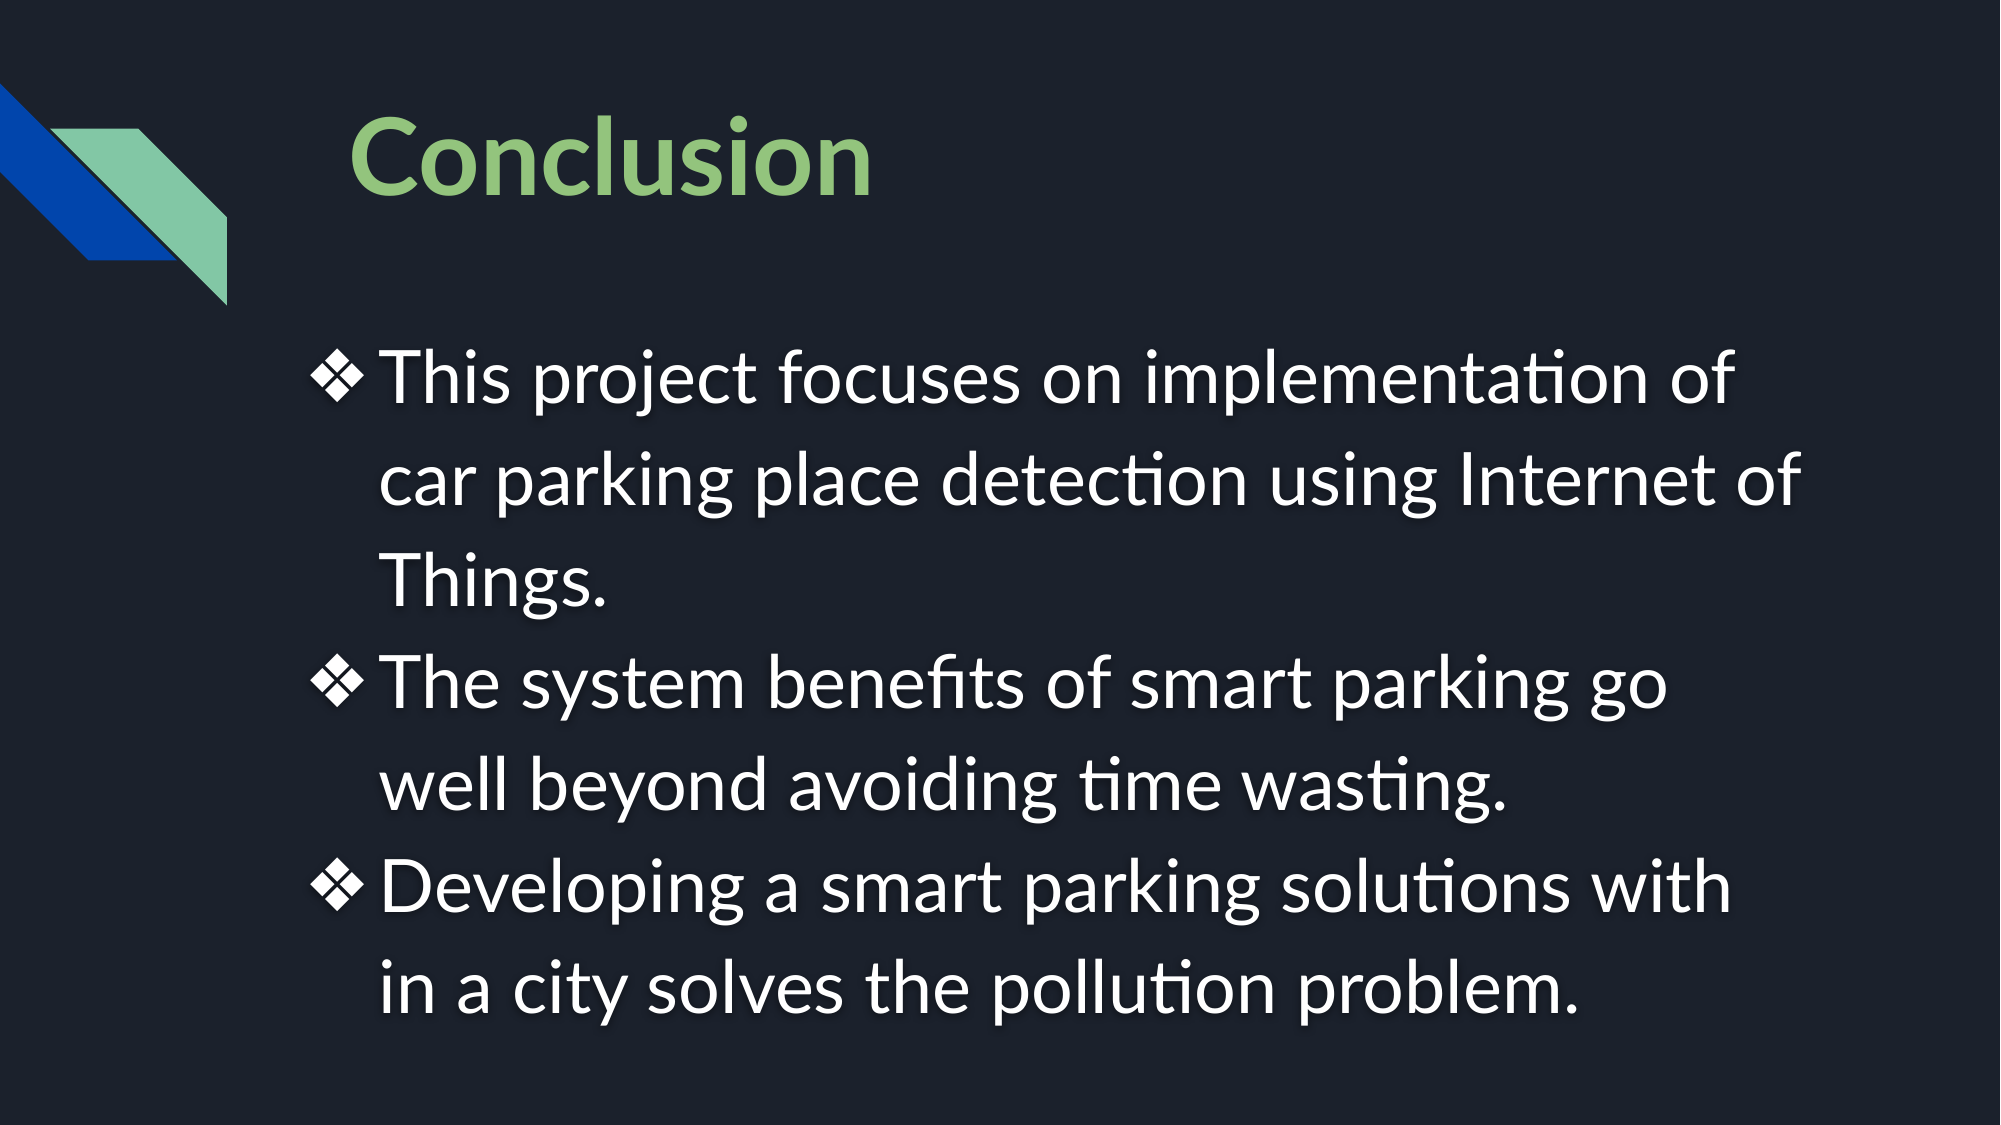

# Conclusion
This project focuses on implementation of car parking place detection using Internet of Things.
The system benefits of smart parking go well beyond avoiding time wasting.
Developing a smart parking solutions with in a city solves the pollution problem.